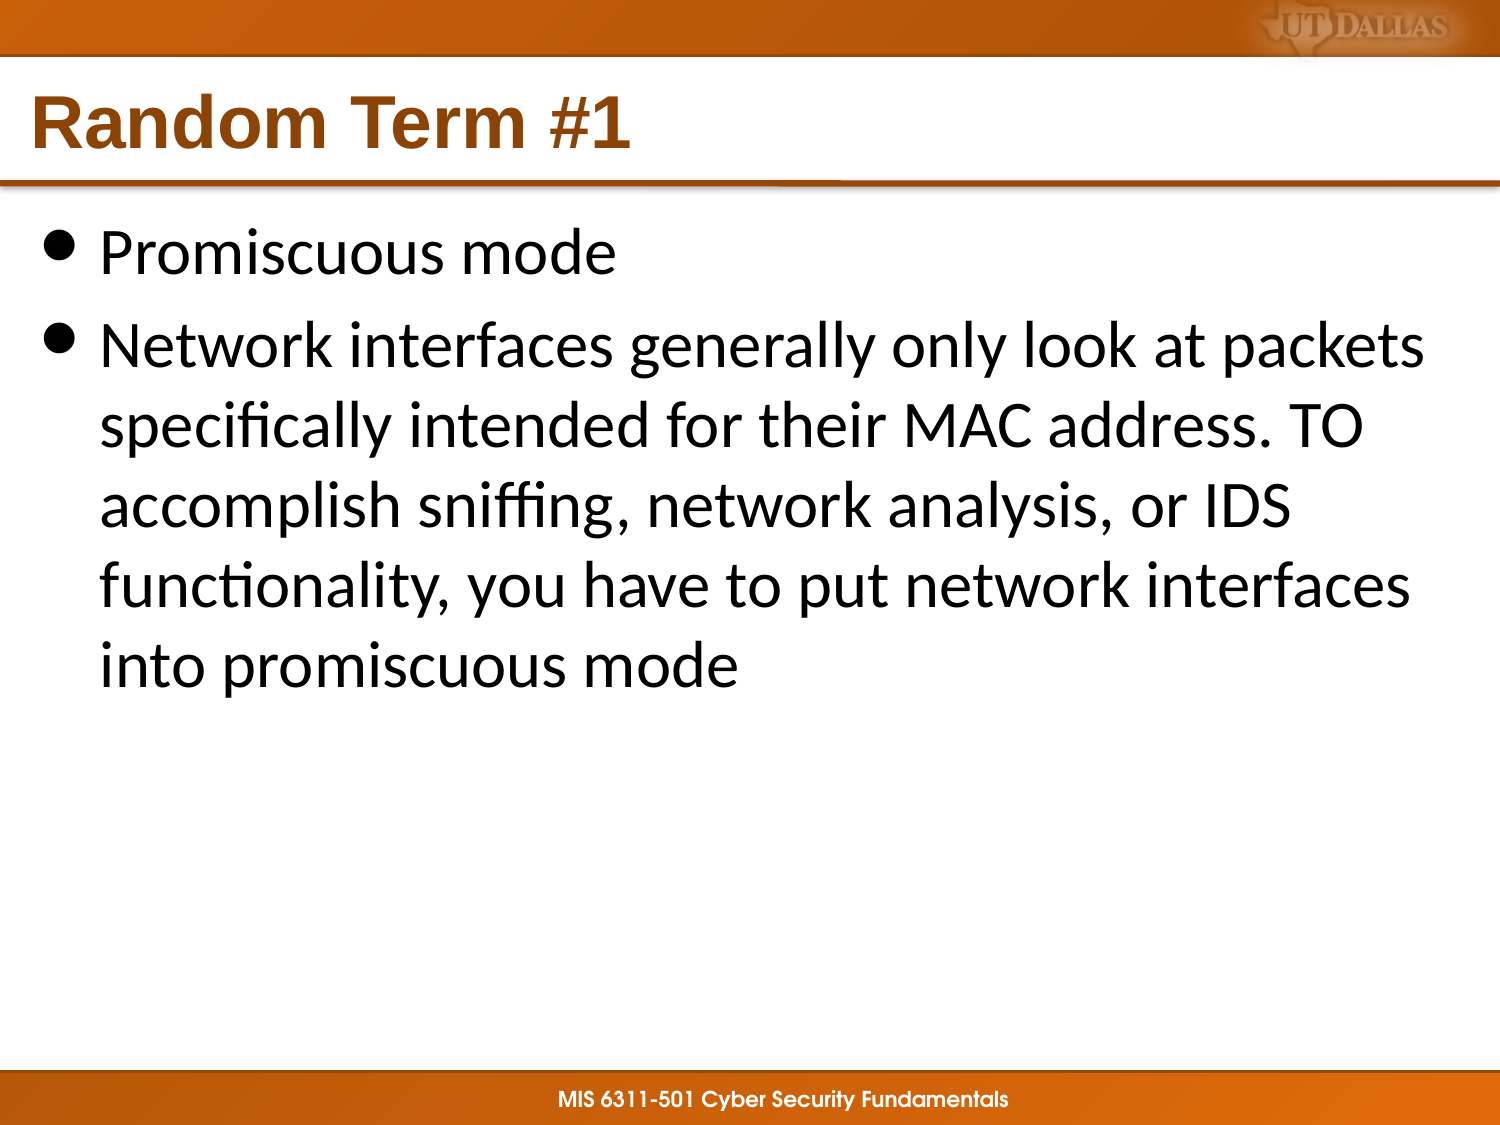

# Random Term #1
Promiscuous mode
Network interfaces generally only look at packets specifically intended for their MAC address. TO accomplish sniffing, network analysis, or IDS functionality, you have to put network interfaces into promiscuous mode